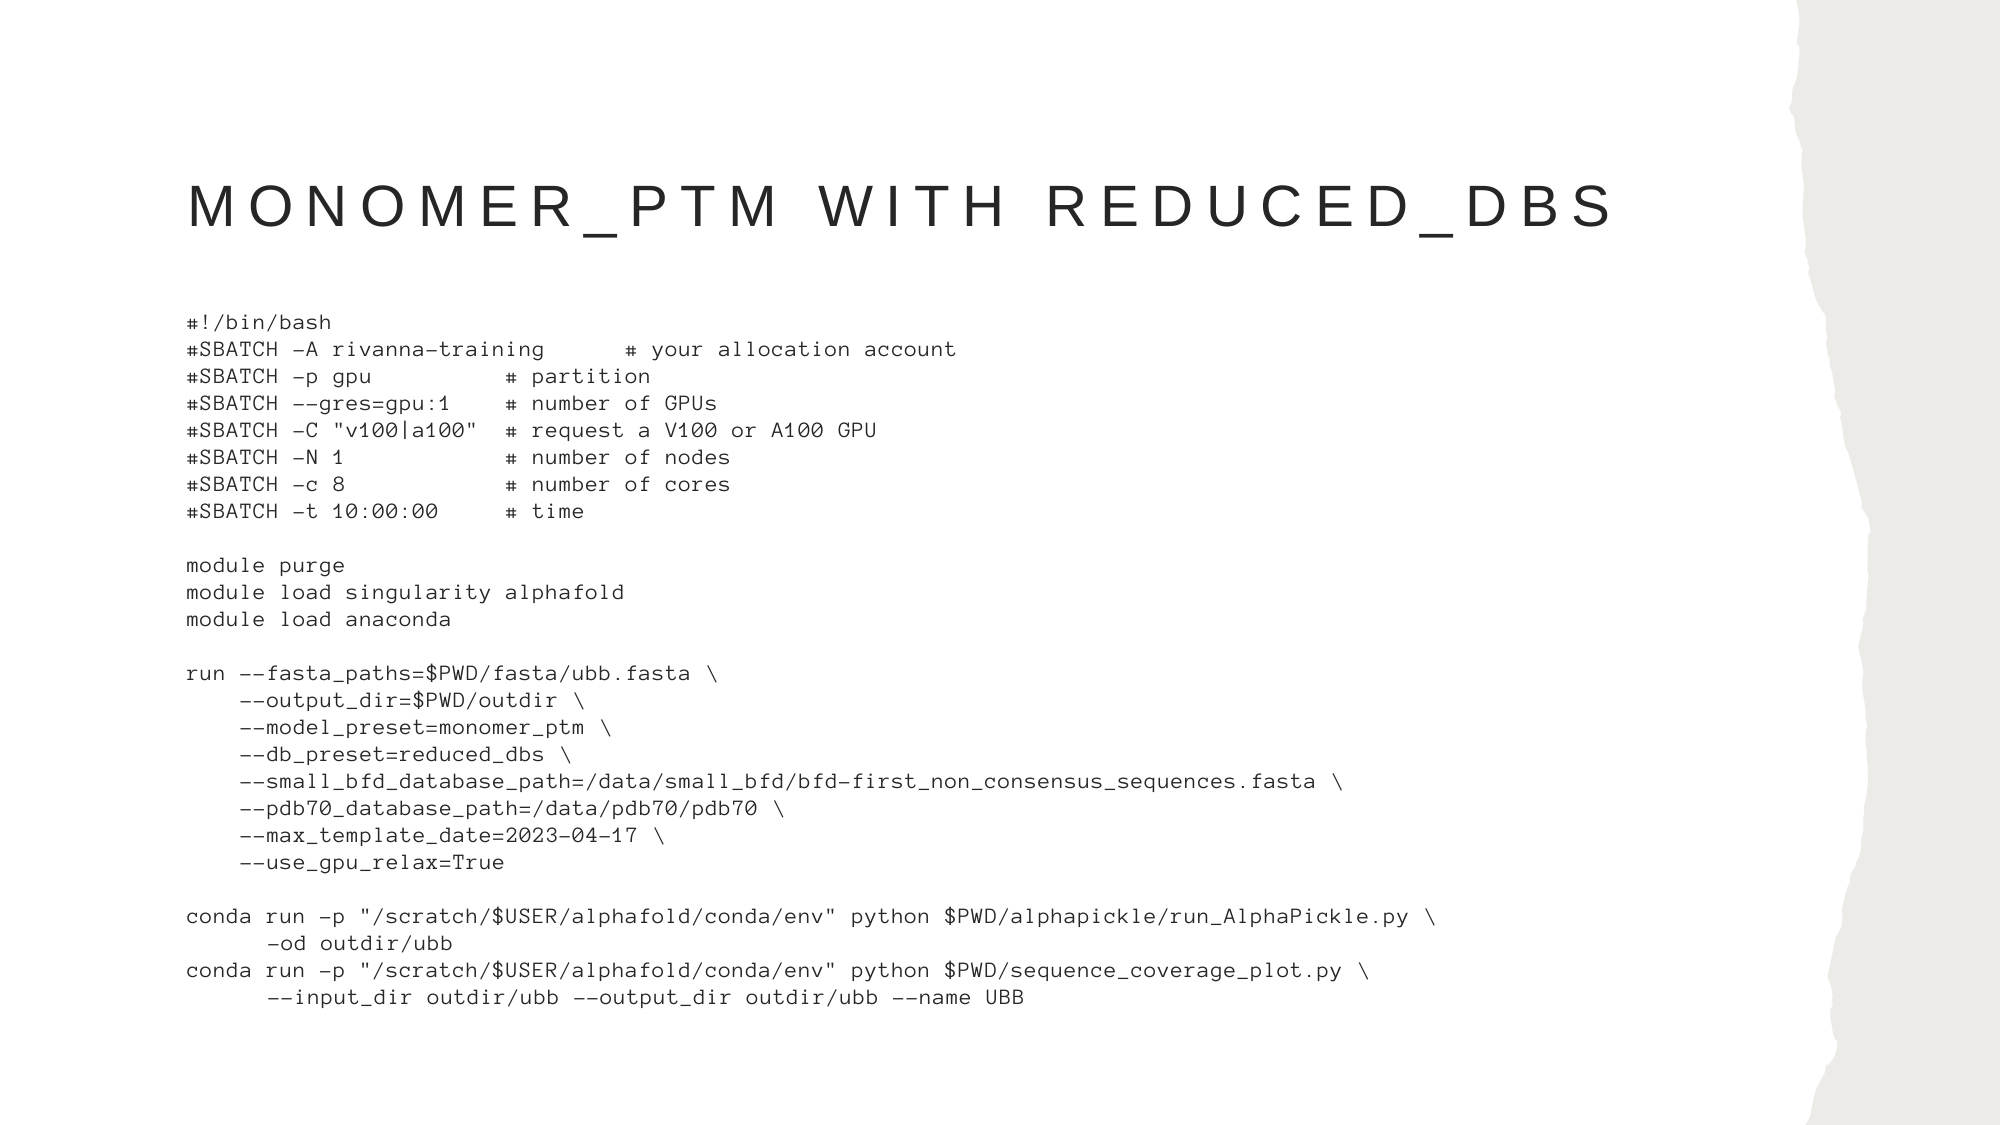

# Monomer_PTM with Reduced_dbs
#!/bin/bash
#SBATCH -A rivanna-training      # your allocation account
#SBATCH -p gpu          # partition
#SBATCH --gres=gpu:1    # number of GPUs
#SBATCH -C "v100|a100"  # request a V100 or A100 GPU
#SBATCH -N 1            # number of nodes
#SBATCH -c 8            # number of cores
#SBATCH -t 10:00:00     # time

module purge
module load singularity alphafold
module load anaconda

run --fasta_paths=$PWD/fasta/ubb.fasta \
    --output_dir=$PWD/outdir \
    --model_preset=monomer_ptm \
    --db_preset=reduced_dbs \
    --small_bfd_database_path=/data/small_bfd/bfd-first_non_consensus_sequences.fasta \
    --pdb70_database_path=/data/pdb70/pdb70 \
    --max_template_date=2023-04-17 \
    --use_gpu_relax=True

conda run -p "/scratch/$USER/alphafold/conda/env" python $PWD/alphapickle/run_AlphaPickle.py \
	-od outdir/ubb
conda run -p "/scratch/$USER/alphafold/conda/env" python $PWD/sequence_coverage_plot.py \
	--input_dir outdir/ubb --output_dir outdir/ubb --name UBB